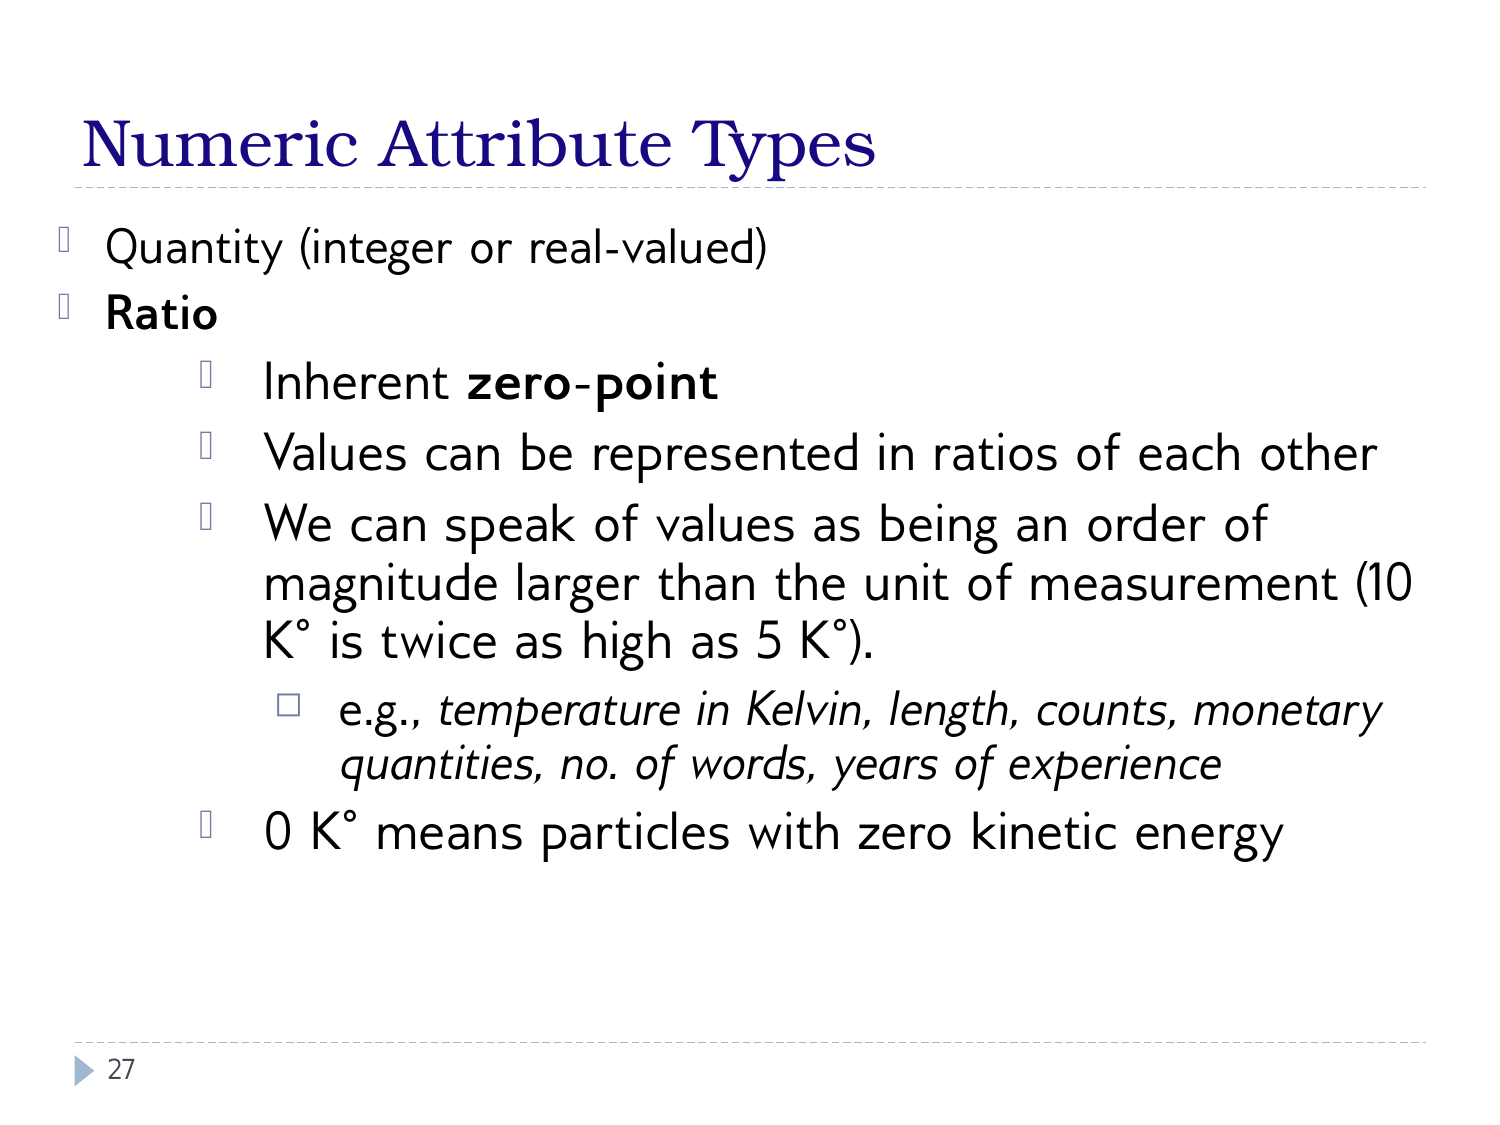

# Numeric Attribute Types
Quantity (integer or real-valued)
Ratio
Inherent zero-point
Values can be represented in ratios of each other
We can speak of values as being an order of magnitude larger than the unit of measurement (10 K˚ is twice as high as 5 K˚).
e.g., temperature in Kelvin, length, counts, monetary quantities, no. of words, years of experience
0 K˚ means particles with zero kinetic energy
27